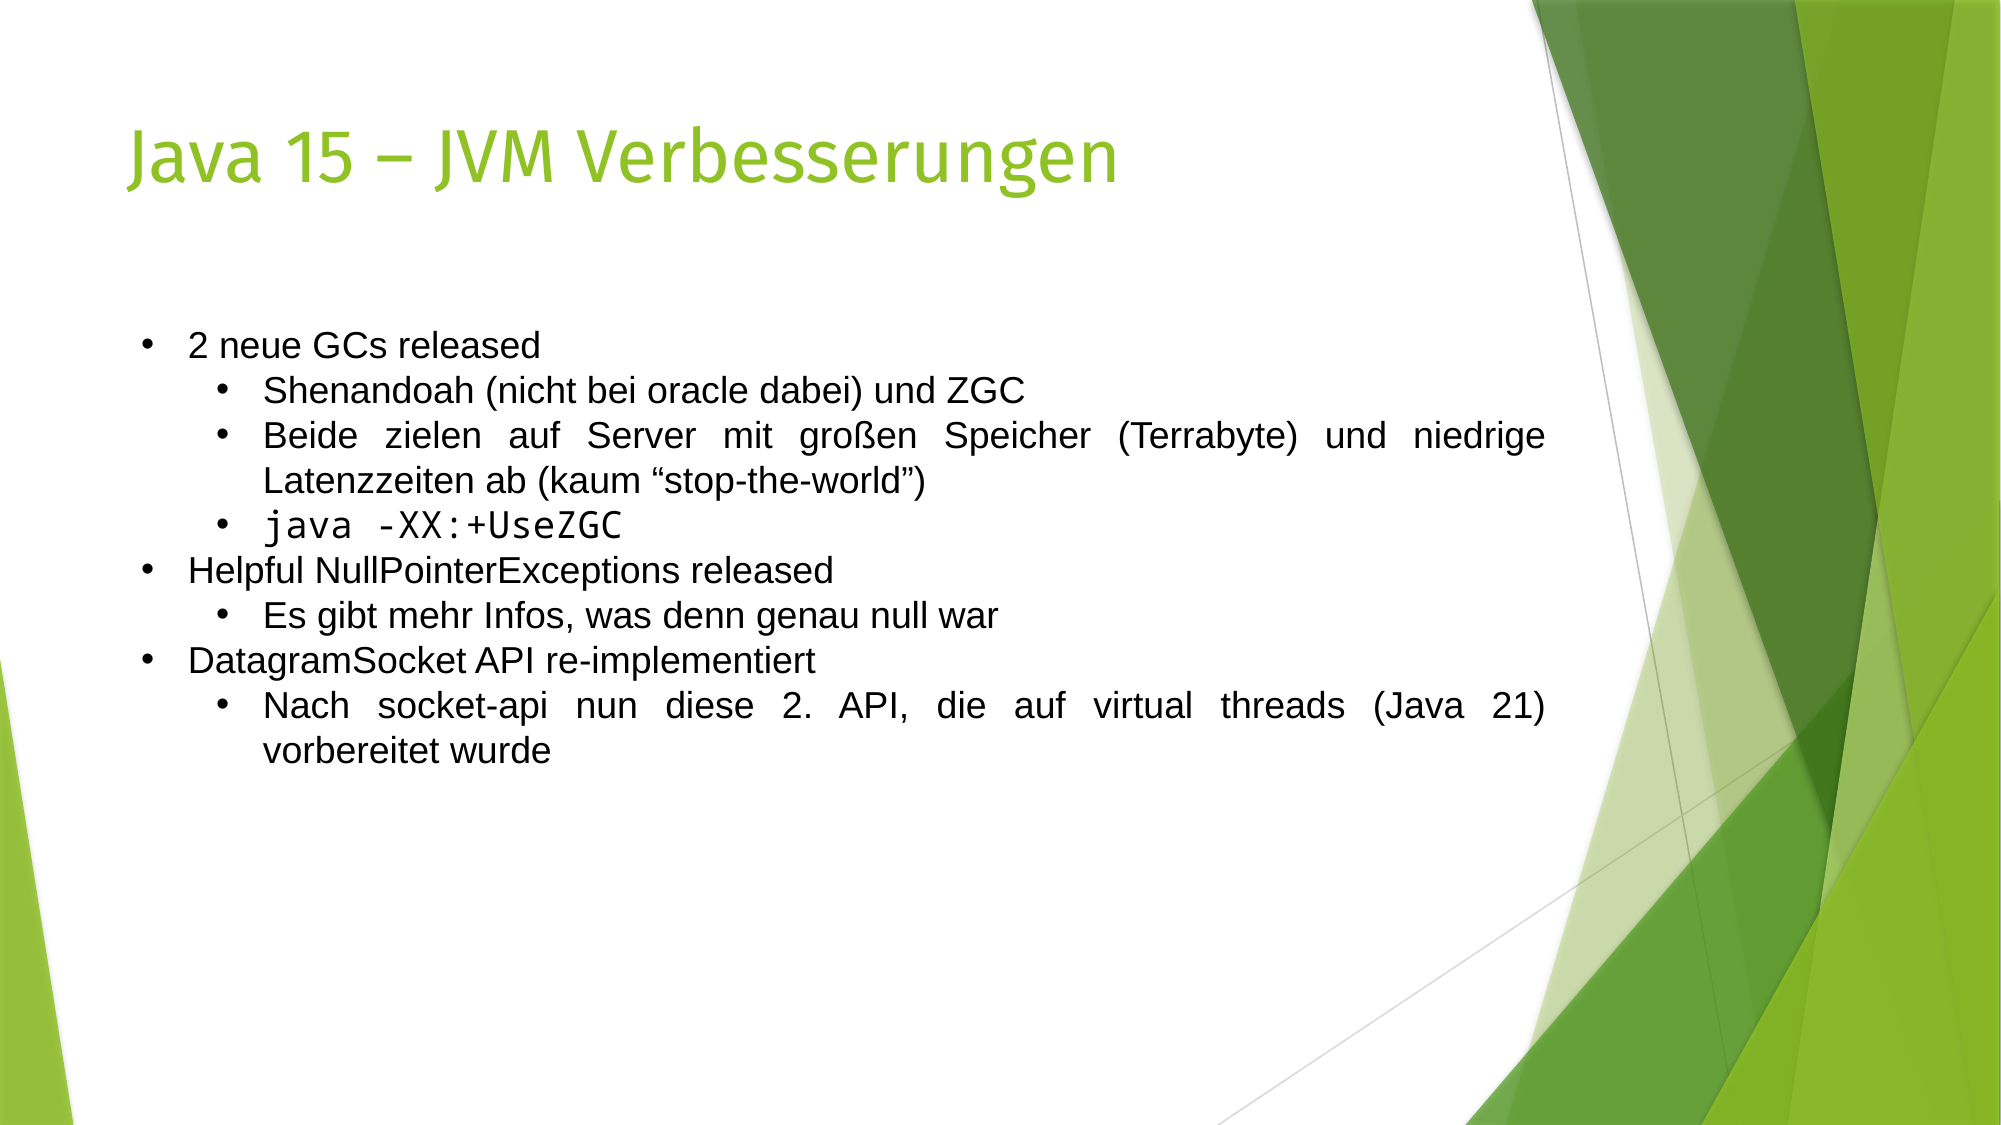

# Java 15 – JVM Verbesserungen
2 neue GCs released
Shenandoah (nicht bei oracle dabei) und ZGC
Beide zielen auf Server mit großen Speicher (Terrabyte) und niedrige Latenzzeiten ab (kaum “stop-the-world”)
java -XX:+UseZGC
Helpful NullPointerExceptions released
Es gibt mehr Infos, was denn genau null war
DatagramSocket API re-implementiert
Nach socket-api nun diese 2. API, die auf virtual threads (Java 21) vorbereitet wurde